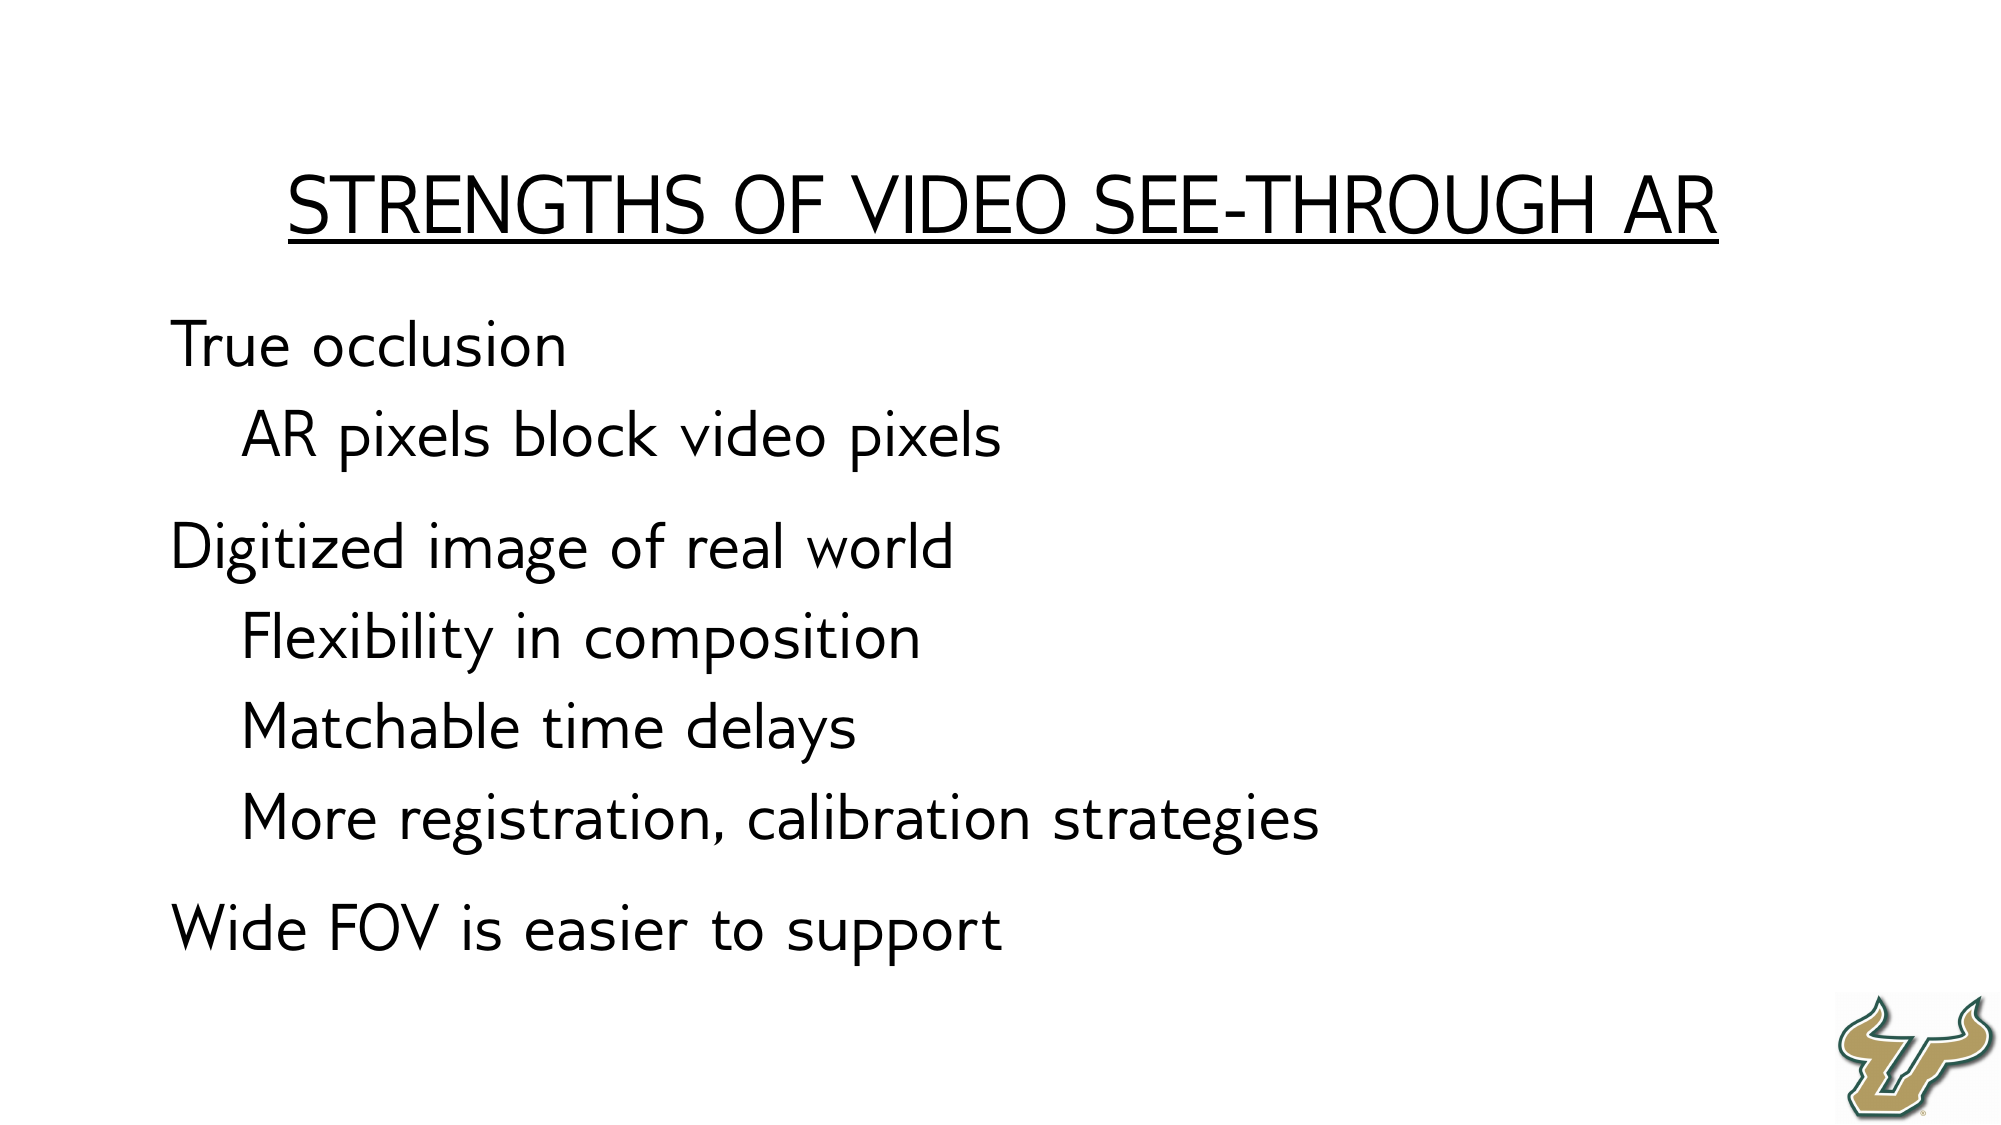

Strengths of Video See-Through AR
True occlusion
AR pixels block video pixels
Digitized image of real world
Flexibility in composition
Matchable time delays
More registration, calibration strategies
Wide FOV is easier to support